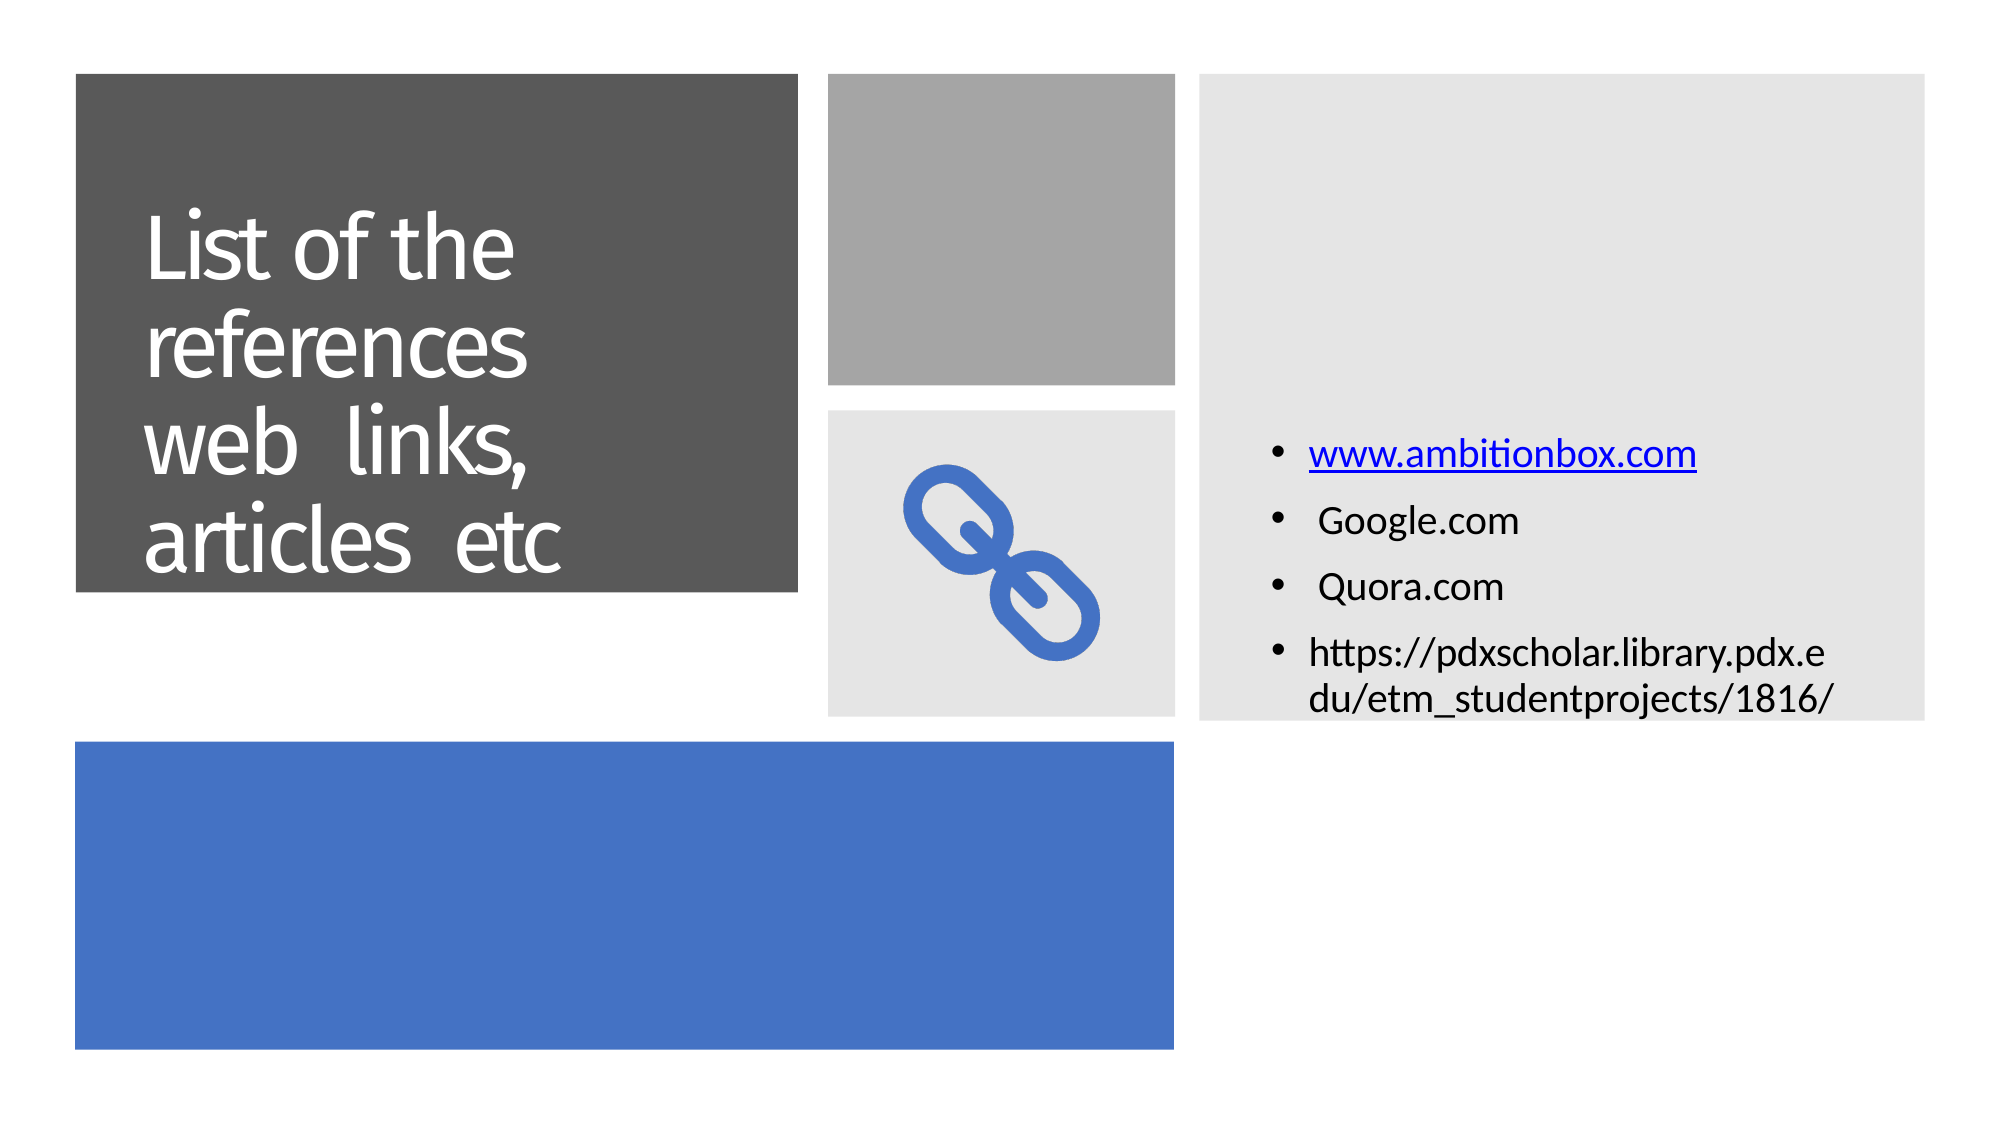

# List of the  references web  links, articles  etc

www.ambitionbox.com
Google.com
Quora.com
https://pdxscholar.library.pdx.e  du/etm_studentprojects/1816/